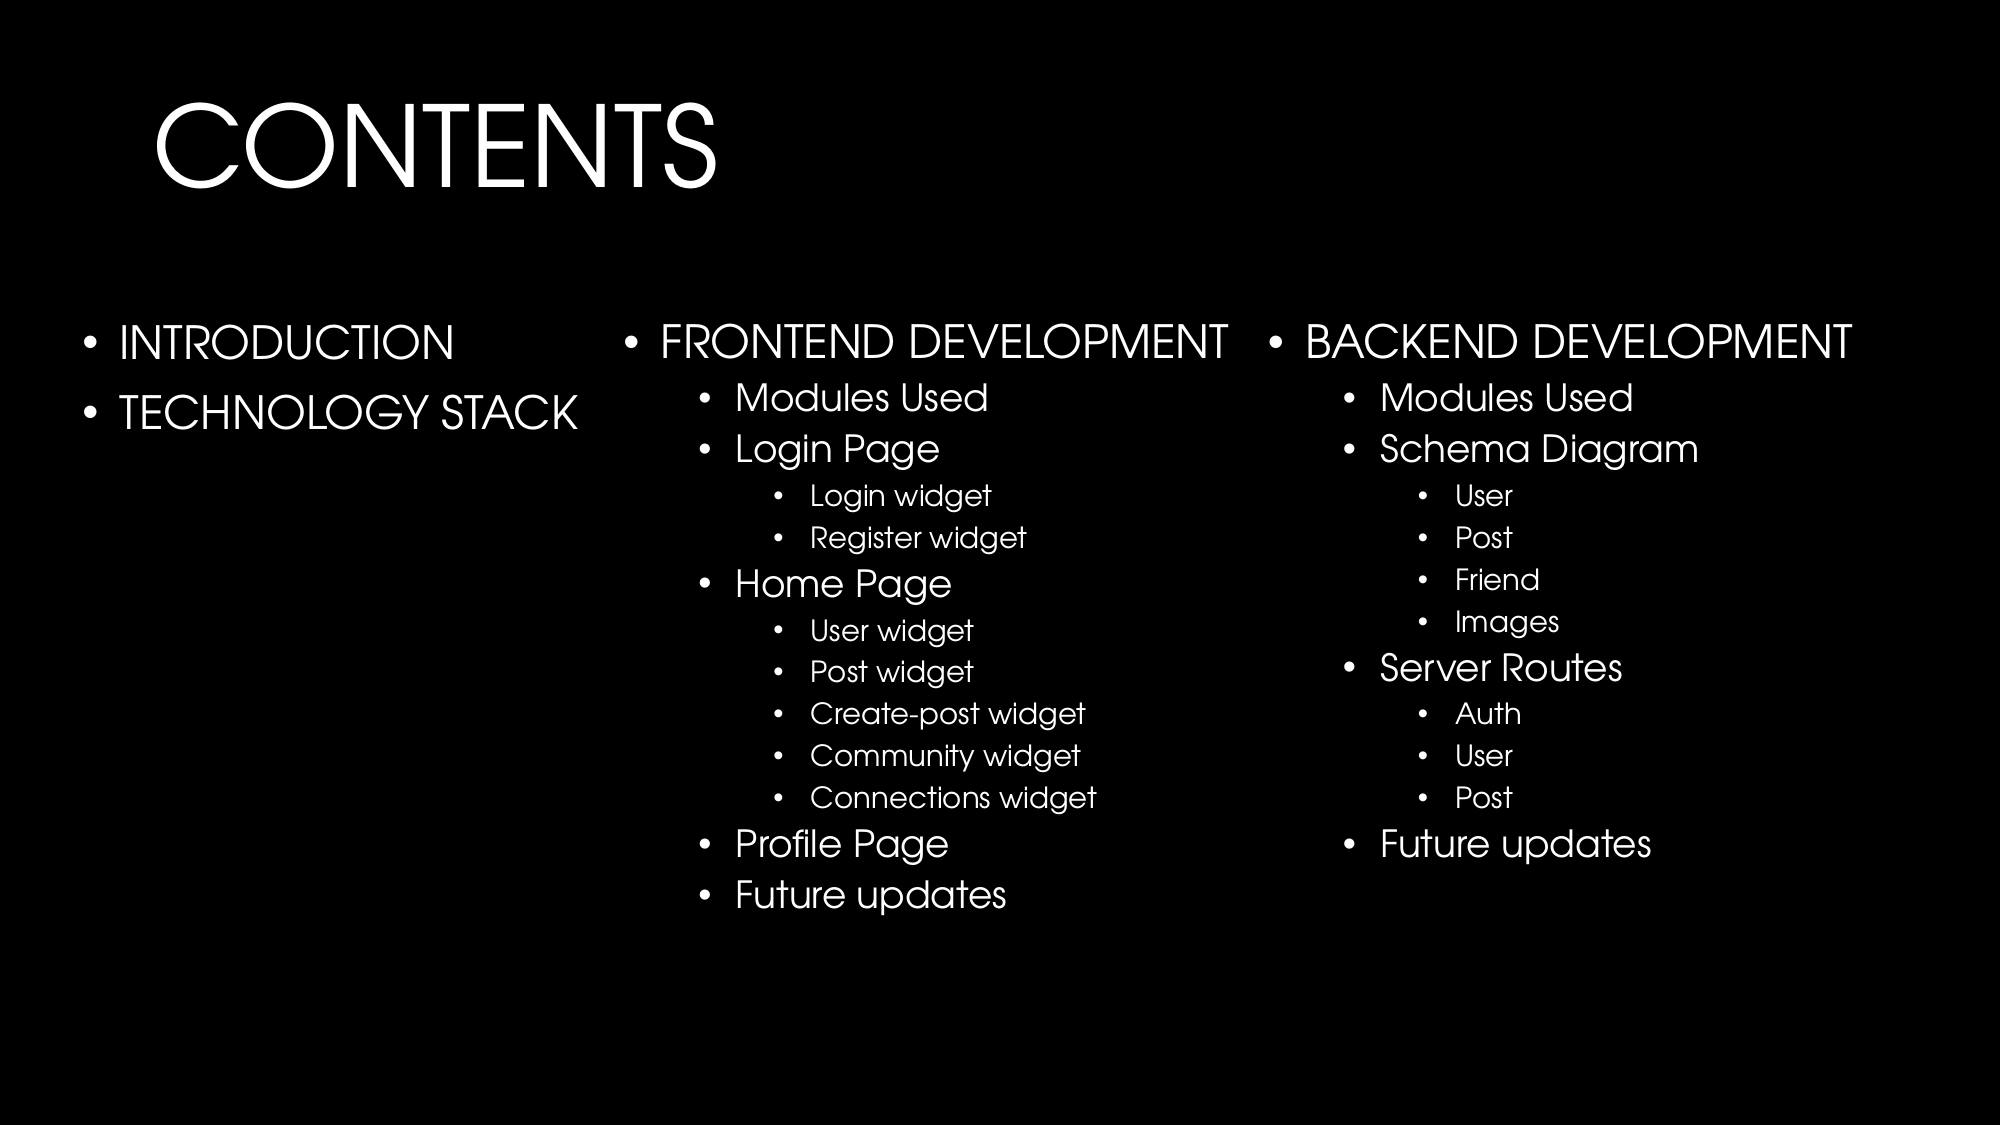

# CONTENTS
INTRODUCTION
TECHNOLOGY STACK

FRONTEND DEVELOPMENT
Modules Used
Login Page
Login widget
Register widget
Home Page
User widget
Post widget
Create-post widget
Community widget
Connections widget
Profile Page
Future updates

BACKEND DEVELOPMENT
Modules Used
Schema Diagram
User
Post
Friend
Images
Server Routes
Auth
User
Post
Future updates